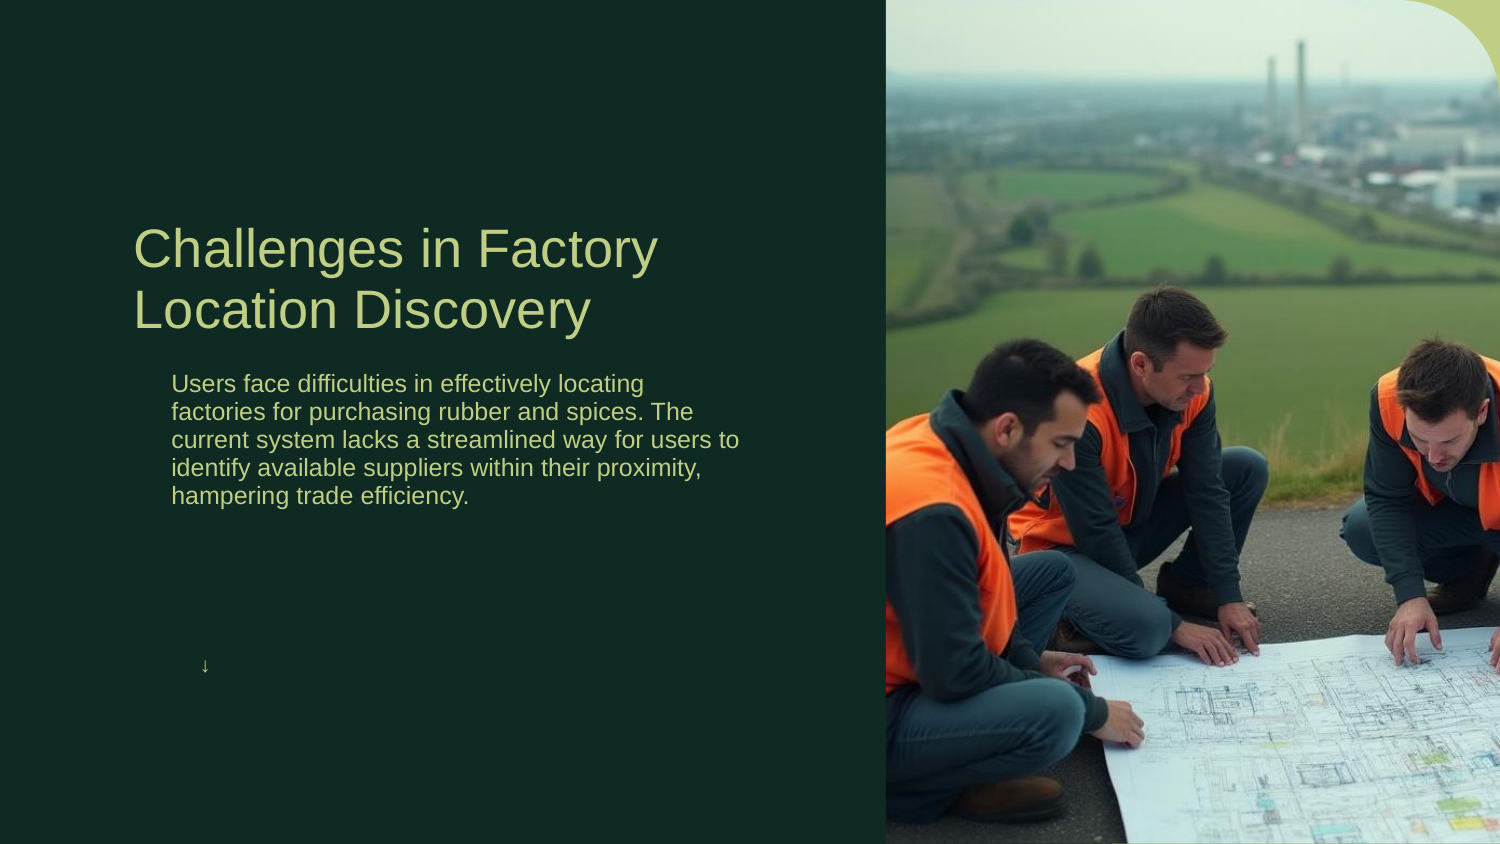

# Challenges in Factory Location Discovery
Users face difficulties in effectively locating factories for purchasing rubber and spices. The current system lacks a streamlined way for users to identify available suppliers within their proximity, hampering trade efficiency.
↓